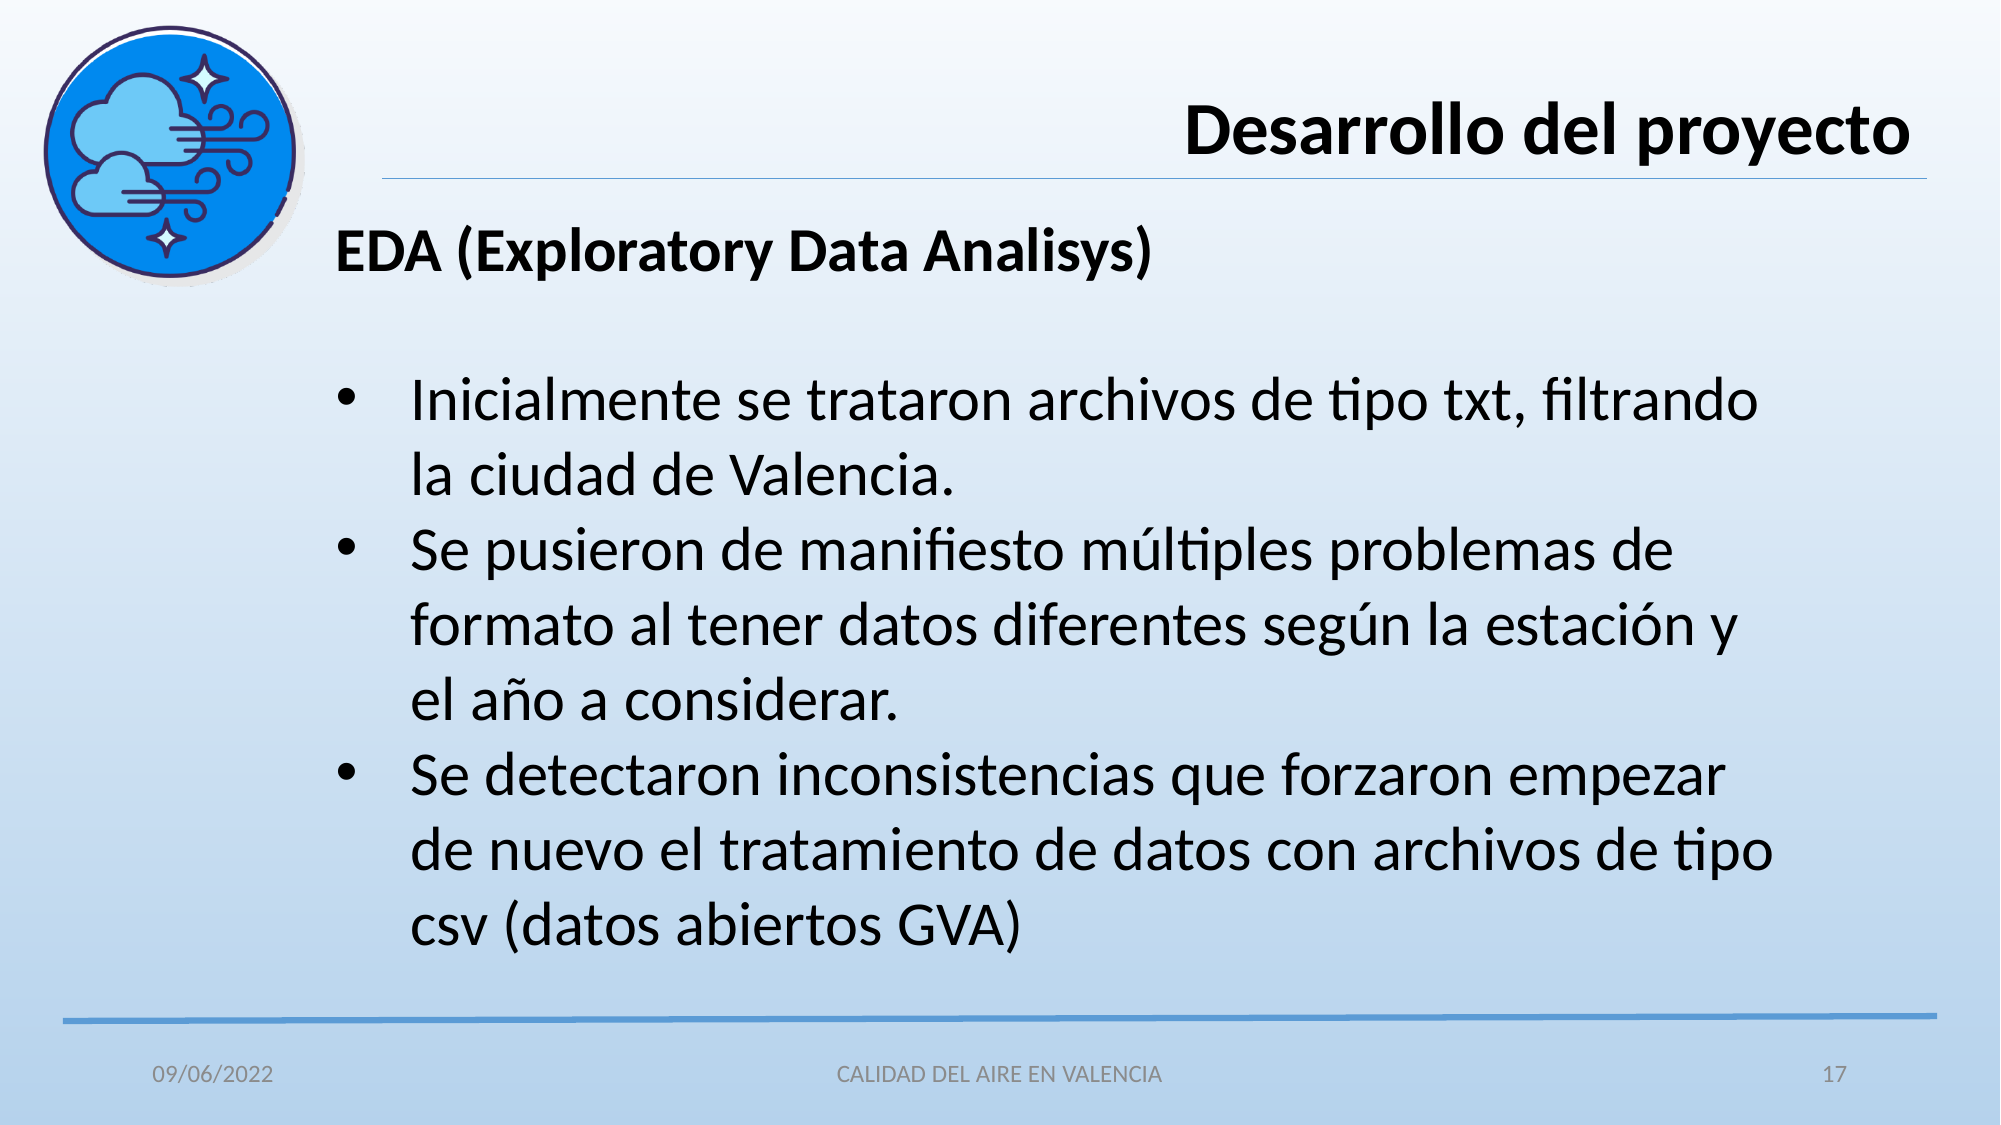

Desarrollo del proyecto
EDA (Exploratory Data Analisys)

Inicialmente se trataron archivos de tipo txt, filtrando la ciudad de Valencia.
Se pusieron de manifiesto múltiples problemas de formato al tener datos diferentes según la estación y el año a considerar.
Se detectaron inconsistencias que forzaron empezar de nuevo el tratamiento de datos con archivos de tipo csv (datos abiertos GVA)
09/06/2022
CALIDAD DEL AIRE EN VALENCIA
17